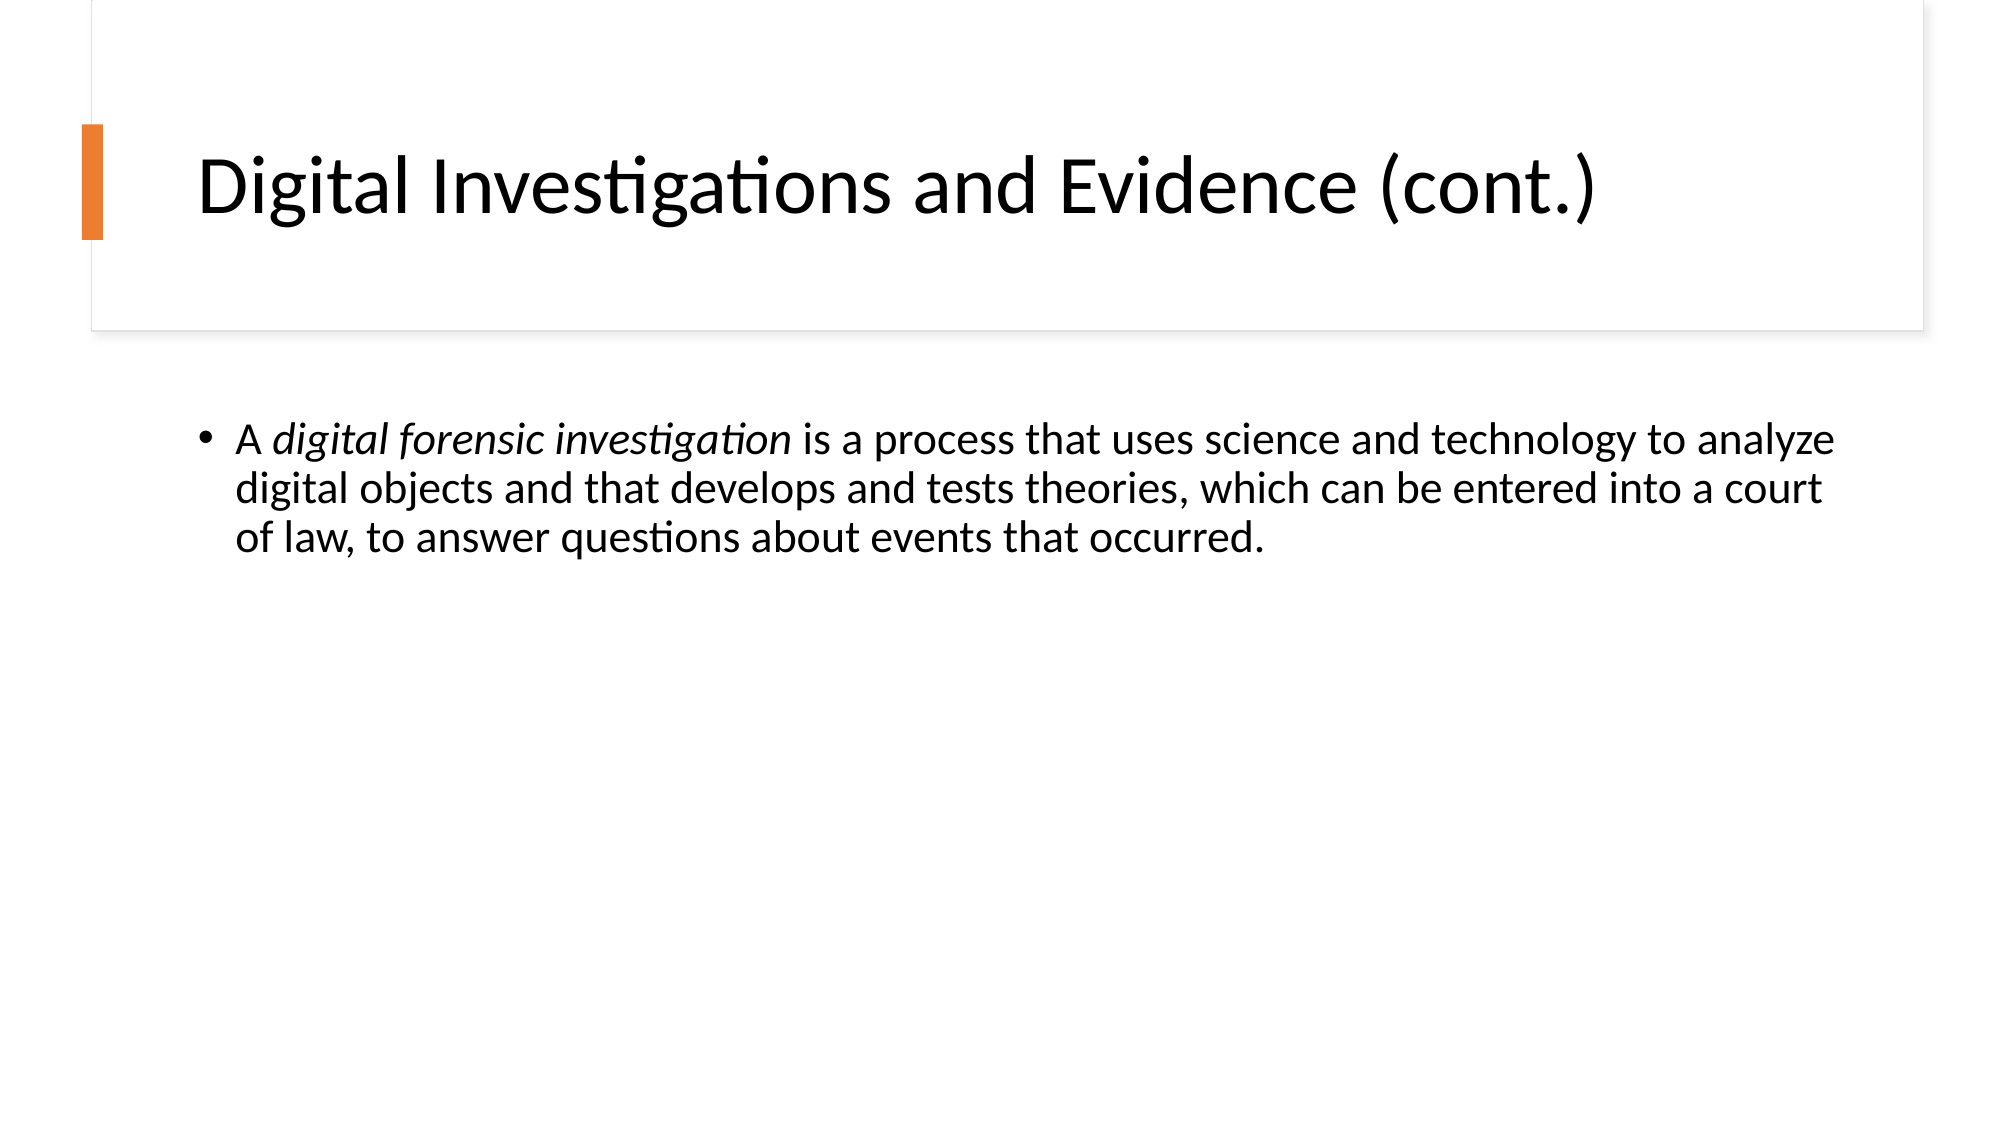

# Digital Investigations and Evidence (cont.)

A digital forensic investigation is a process that uses science and technology to analyze digital objects and that develops and tests theories, which can be entered into a court of law, to answer questions about events that occurred.